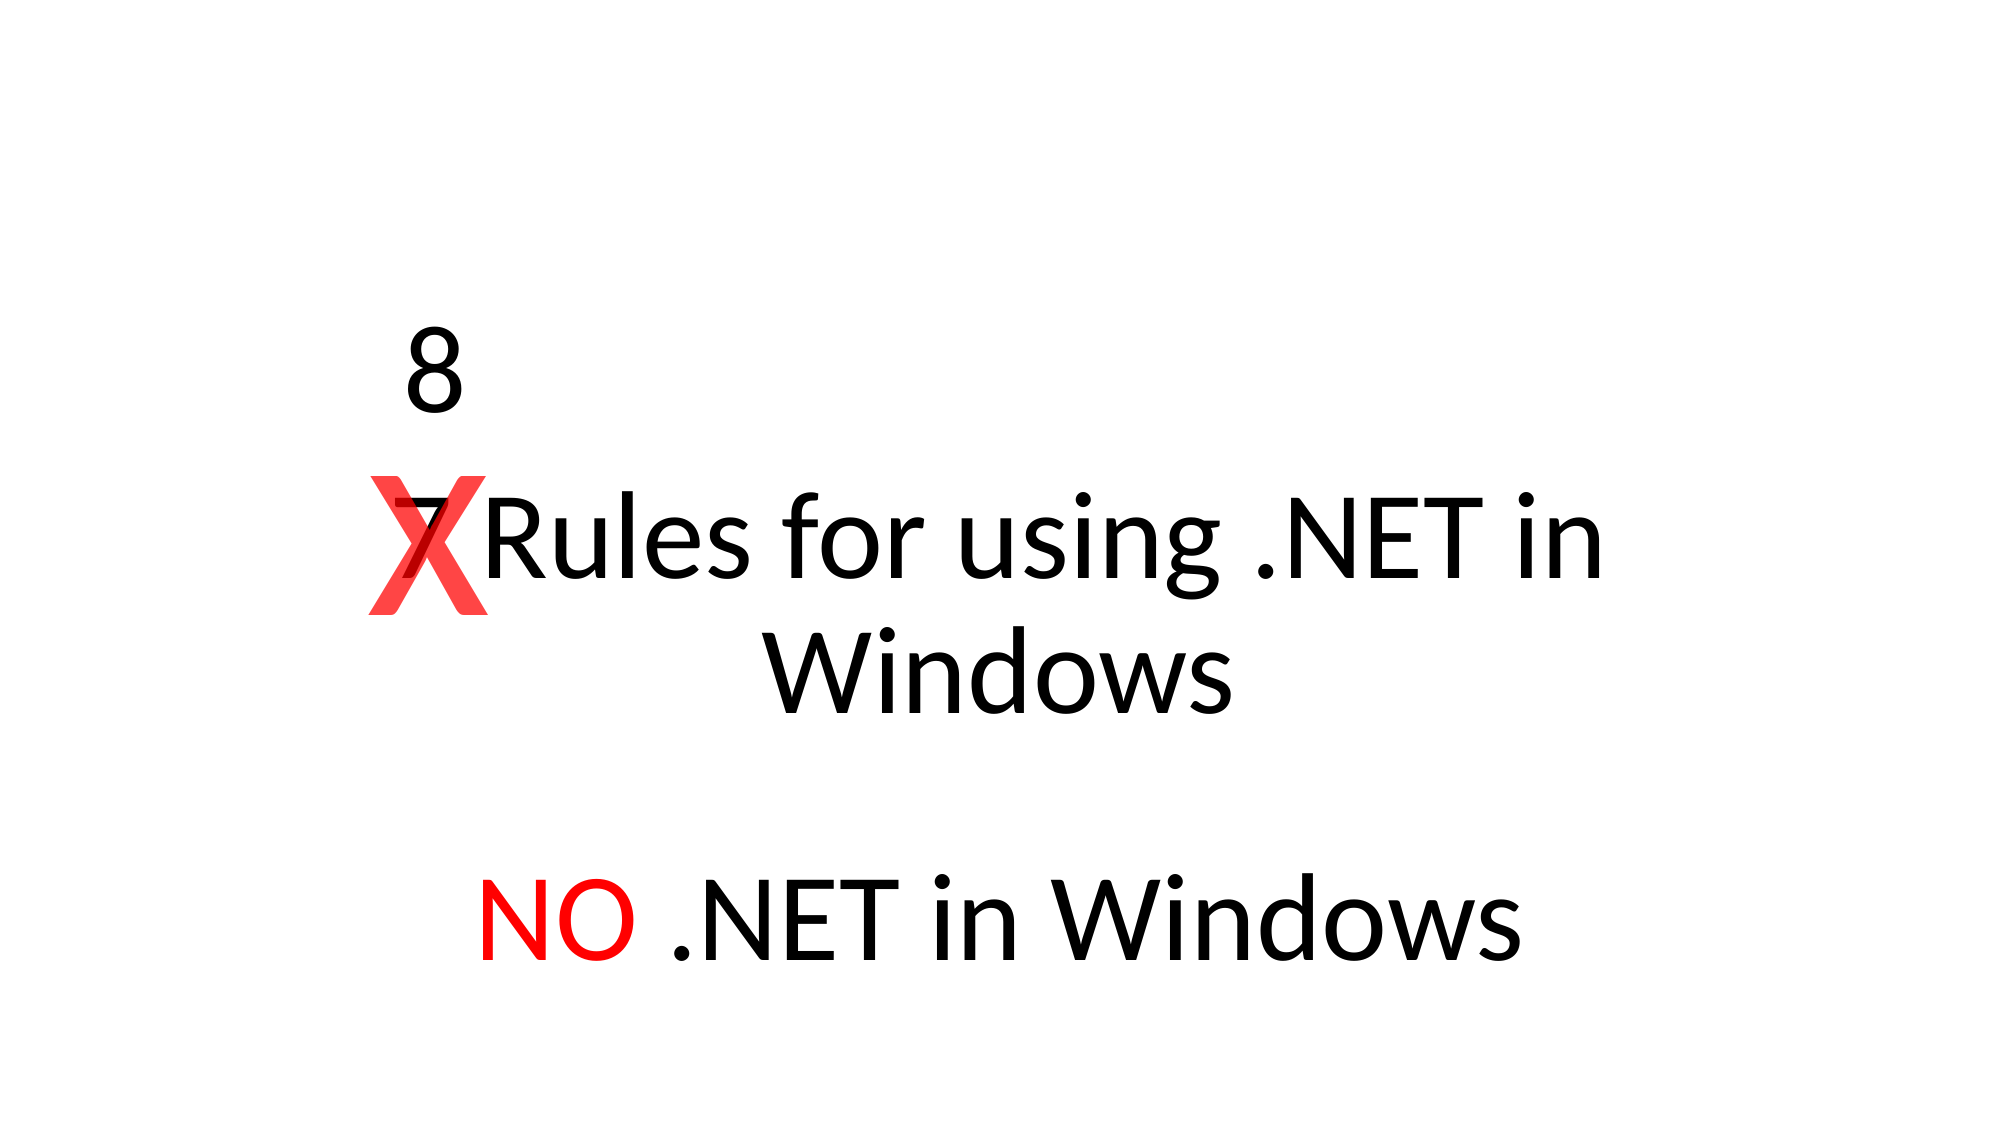

# 7 Rules for using .NET in Windows
 8
x
NO .NET in Windows